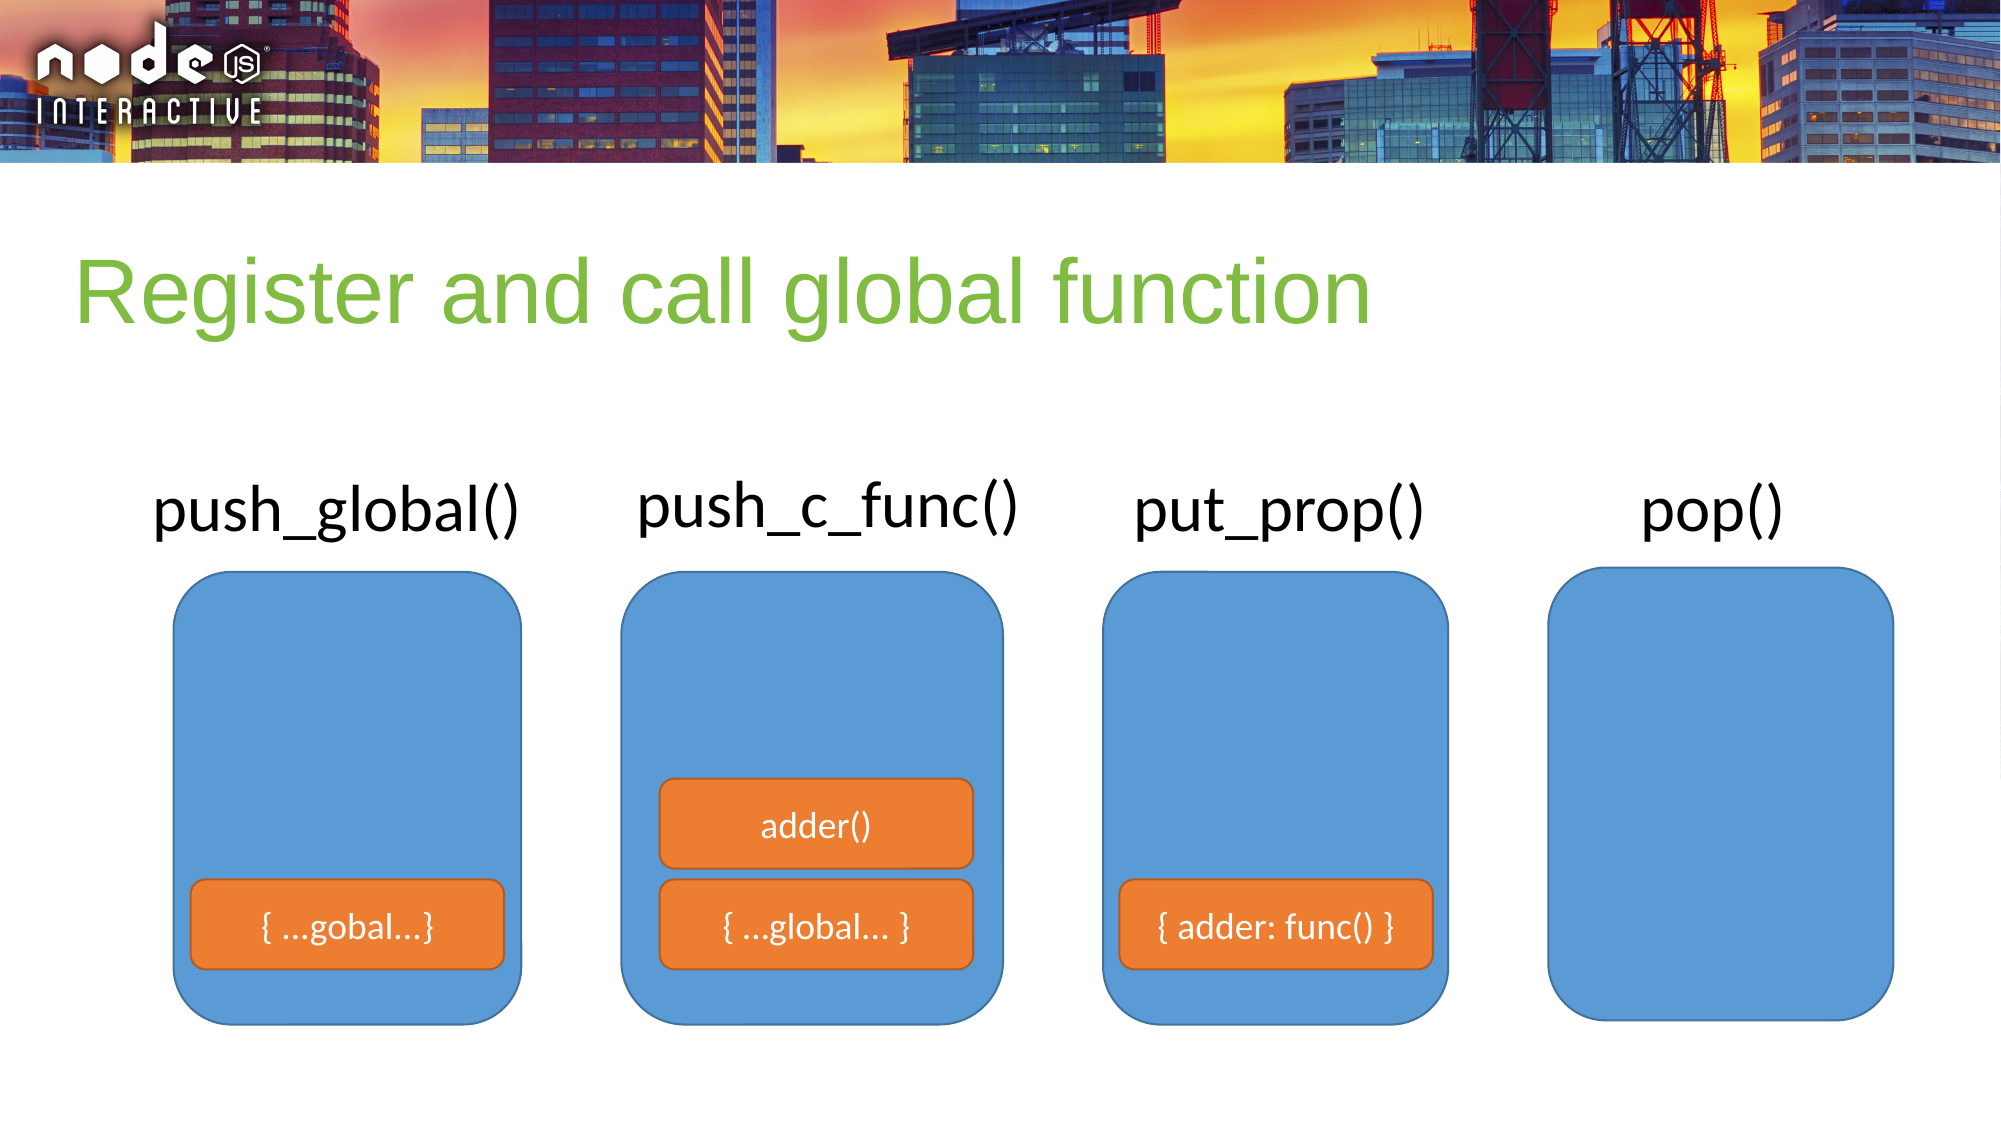

# Register and call global function
push_c_func()
push_global()
put_prop()
pop()

adder()
{ adder: func() }
{ ...gobal...}
{ …global... }